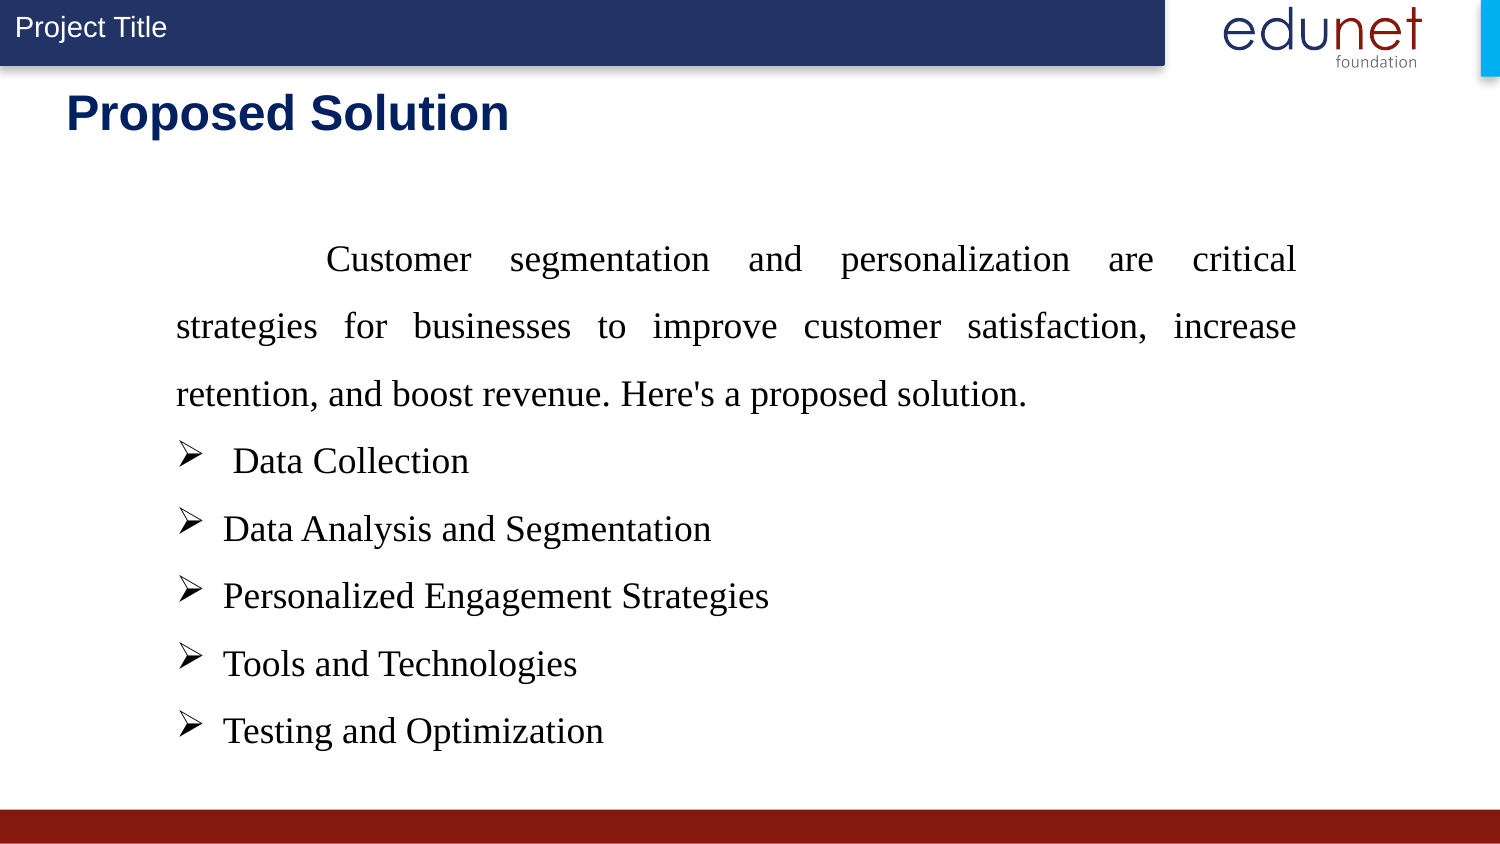

# Proposed Solution
	Customer segmentation and personalization are critical strategies for businesses to improve customer satisfaction, increase retention, and boost revenue. Here's a proposed solution.
 Data Collection
Data Analysis and Segmentation
Personalized Engagement Strategies
Tools and Technologies
Testing and Optimization